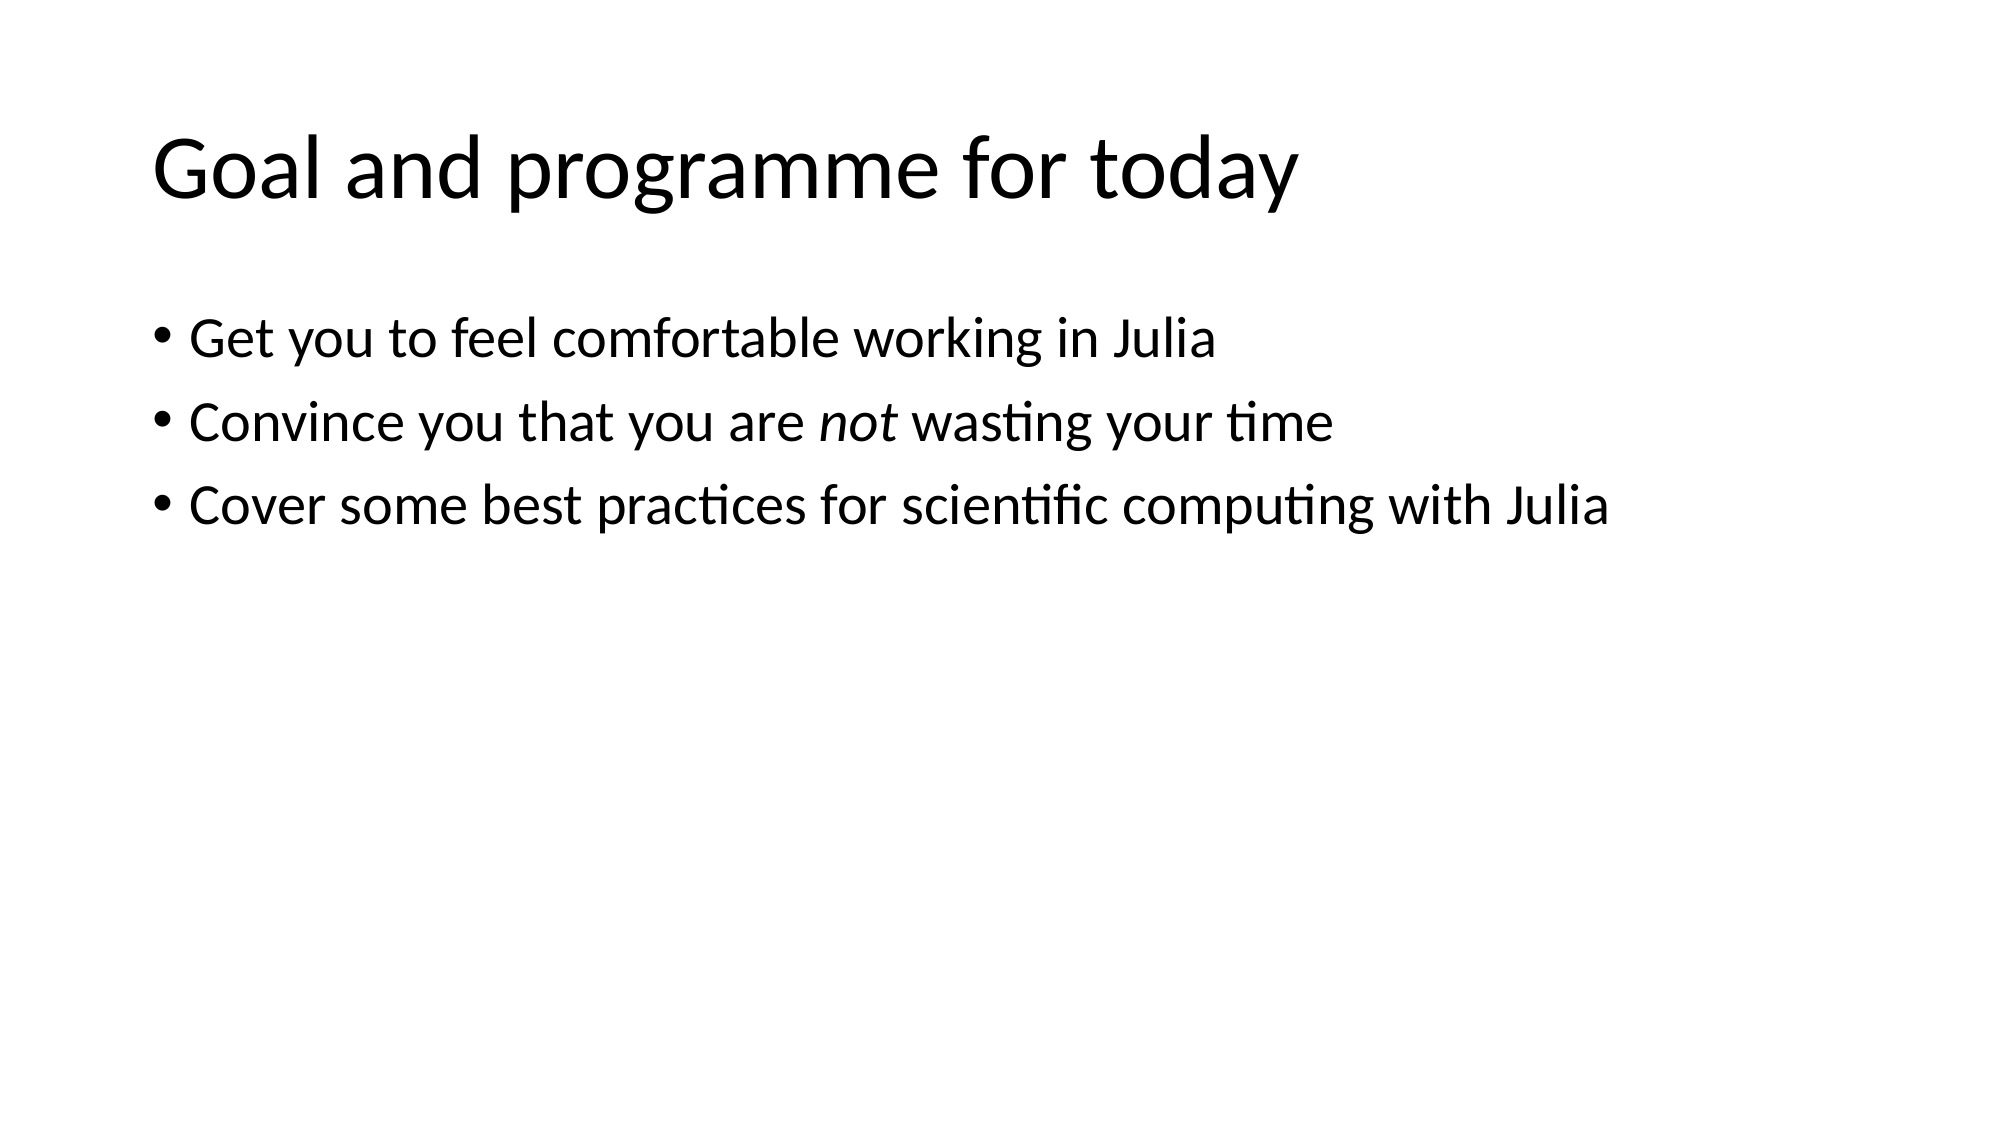

# Goal and programme for today
Get you to feel comfortable working in Julia
Convince you that you are not wasting your time
Cover some best practices for scientific computing with Julia